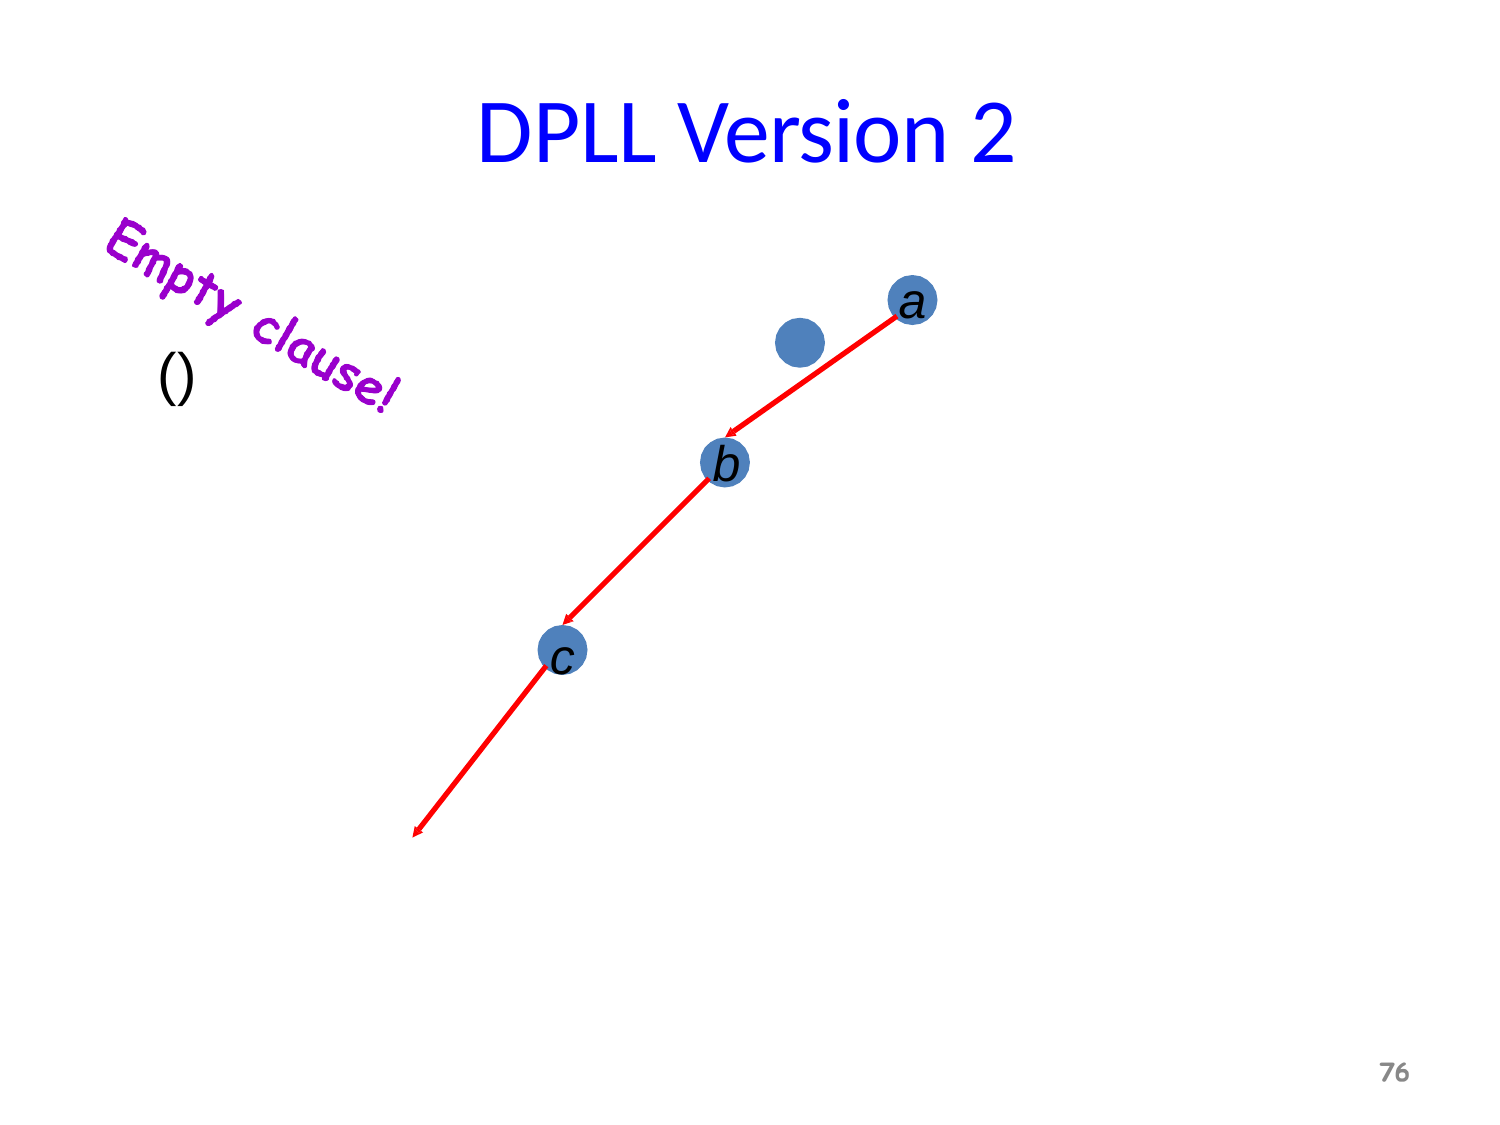

# DPLL Version 2

a

()
b

c

76